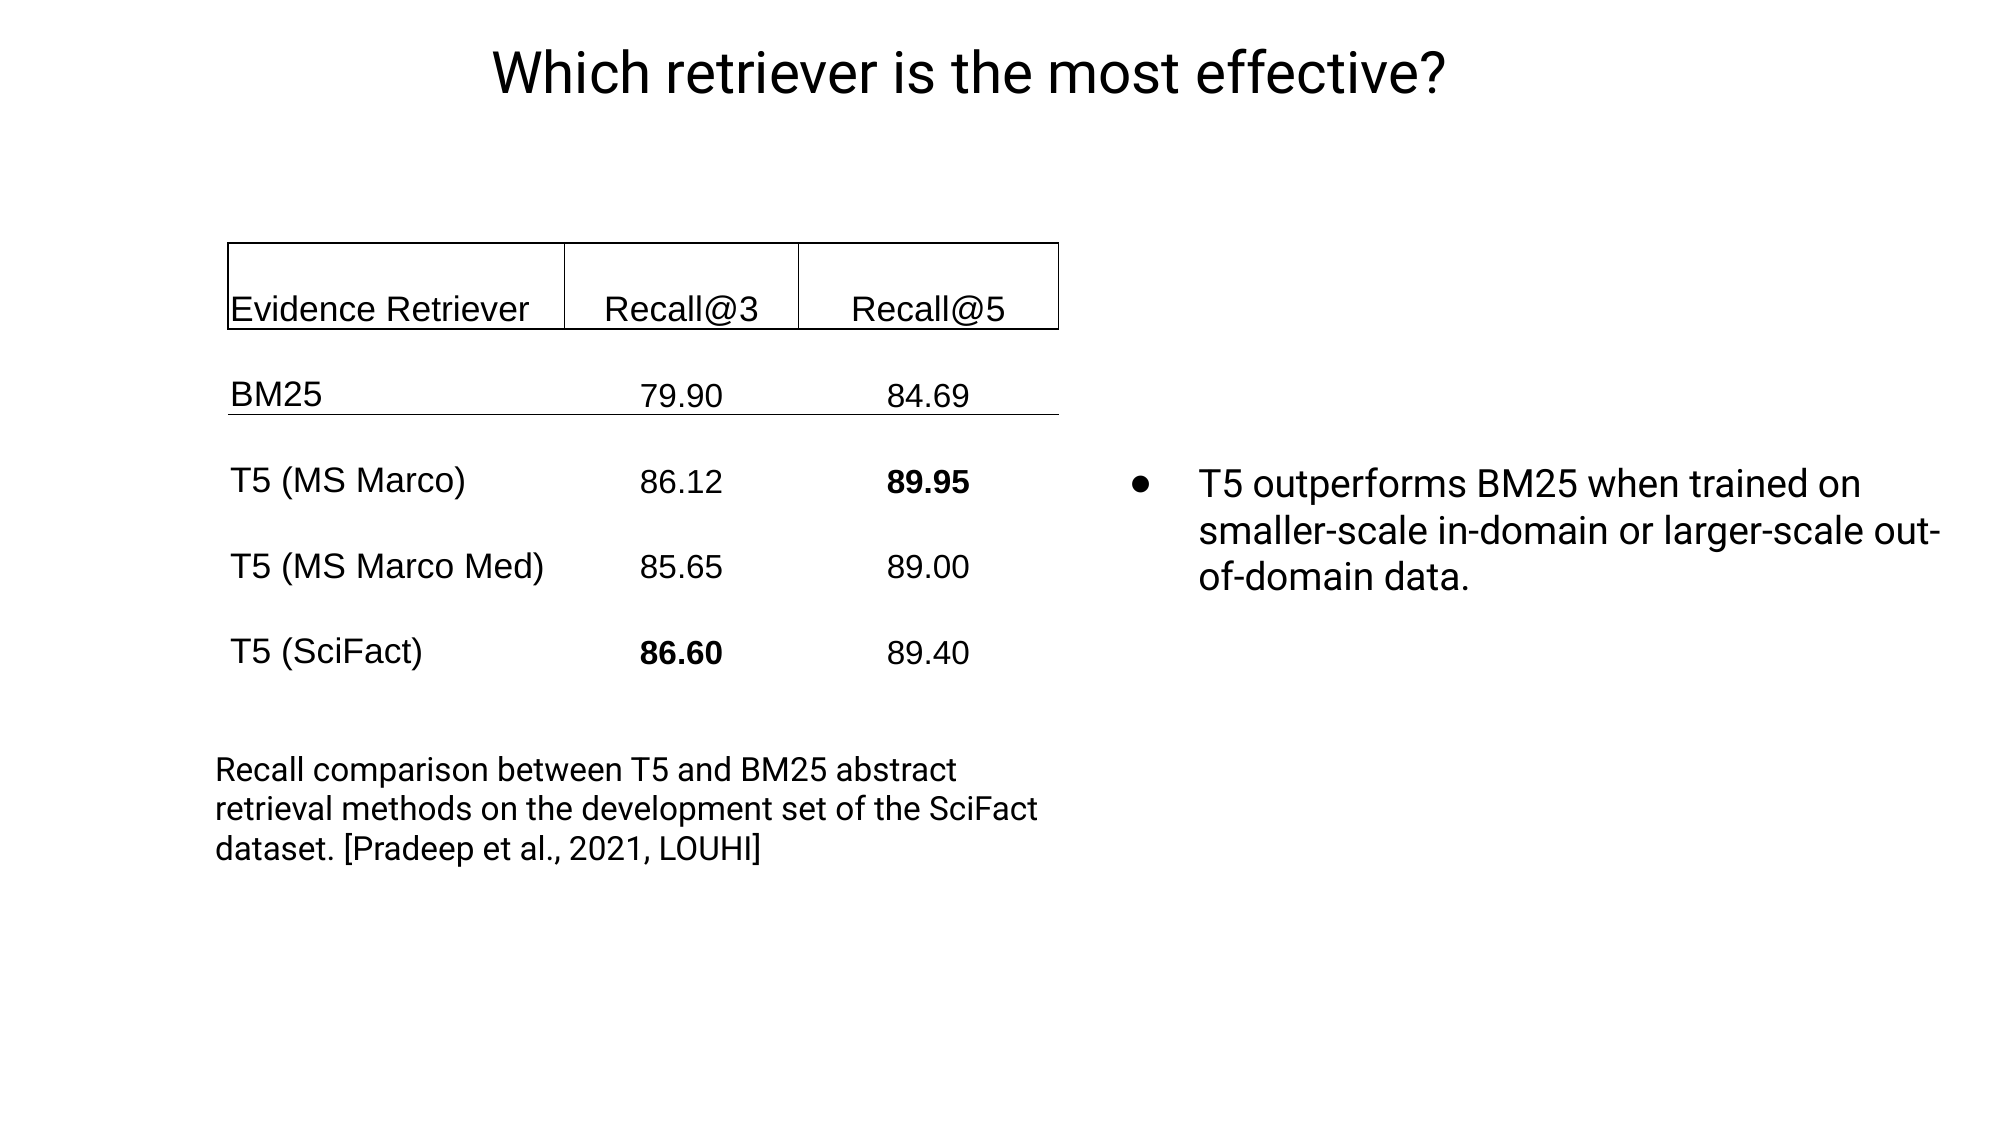

# Which retriever is the most effective?
| Evidence Retriever | Recall@3 | Recall@5 |
| --- | --- | --- |
| BM25 | 79.90 | 84.69 |
| T5 (MS Marco) | 86.12 | 89.95 |
| T5 (MS Marco Med) | 85.65 | 89.00 |
| T5 (SciFact) | 86.60 | 89.40 |
T5 outperforms BM25 when trained on smaller-scale in-domain or larger-scale out-of-domain data.
Recall comparison between T5 and BM25 abstract retrieval methods on the development set of the SciFact dataset. [Pradeep et al., 2021, LOUHI]